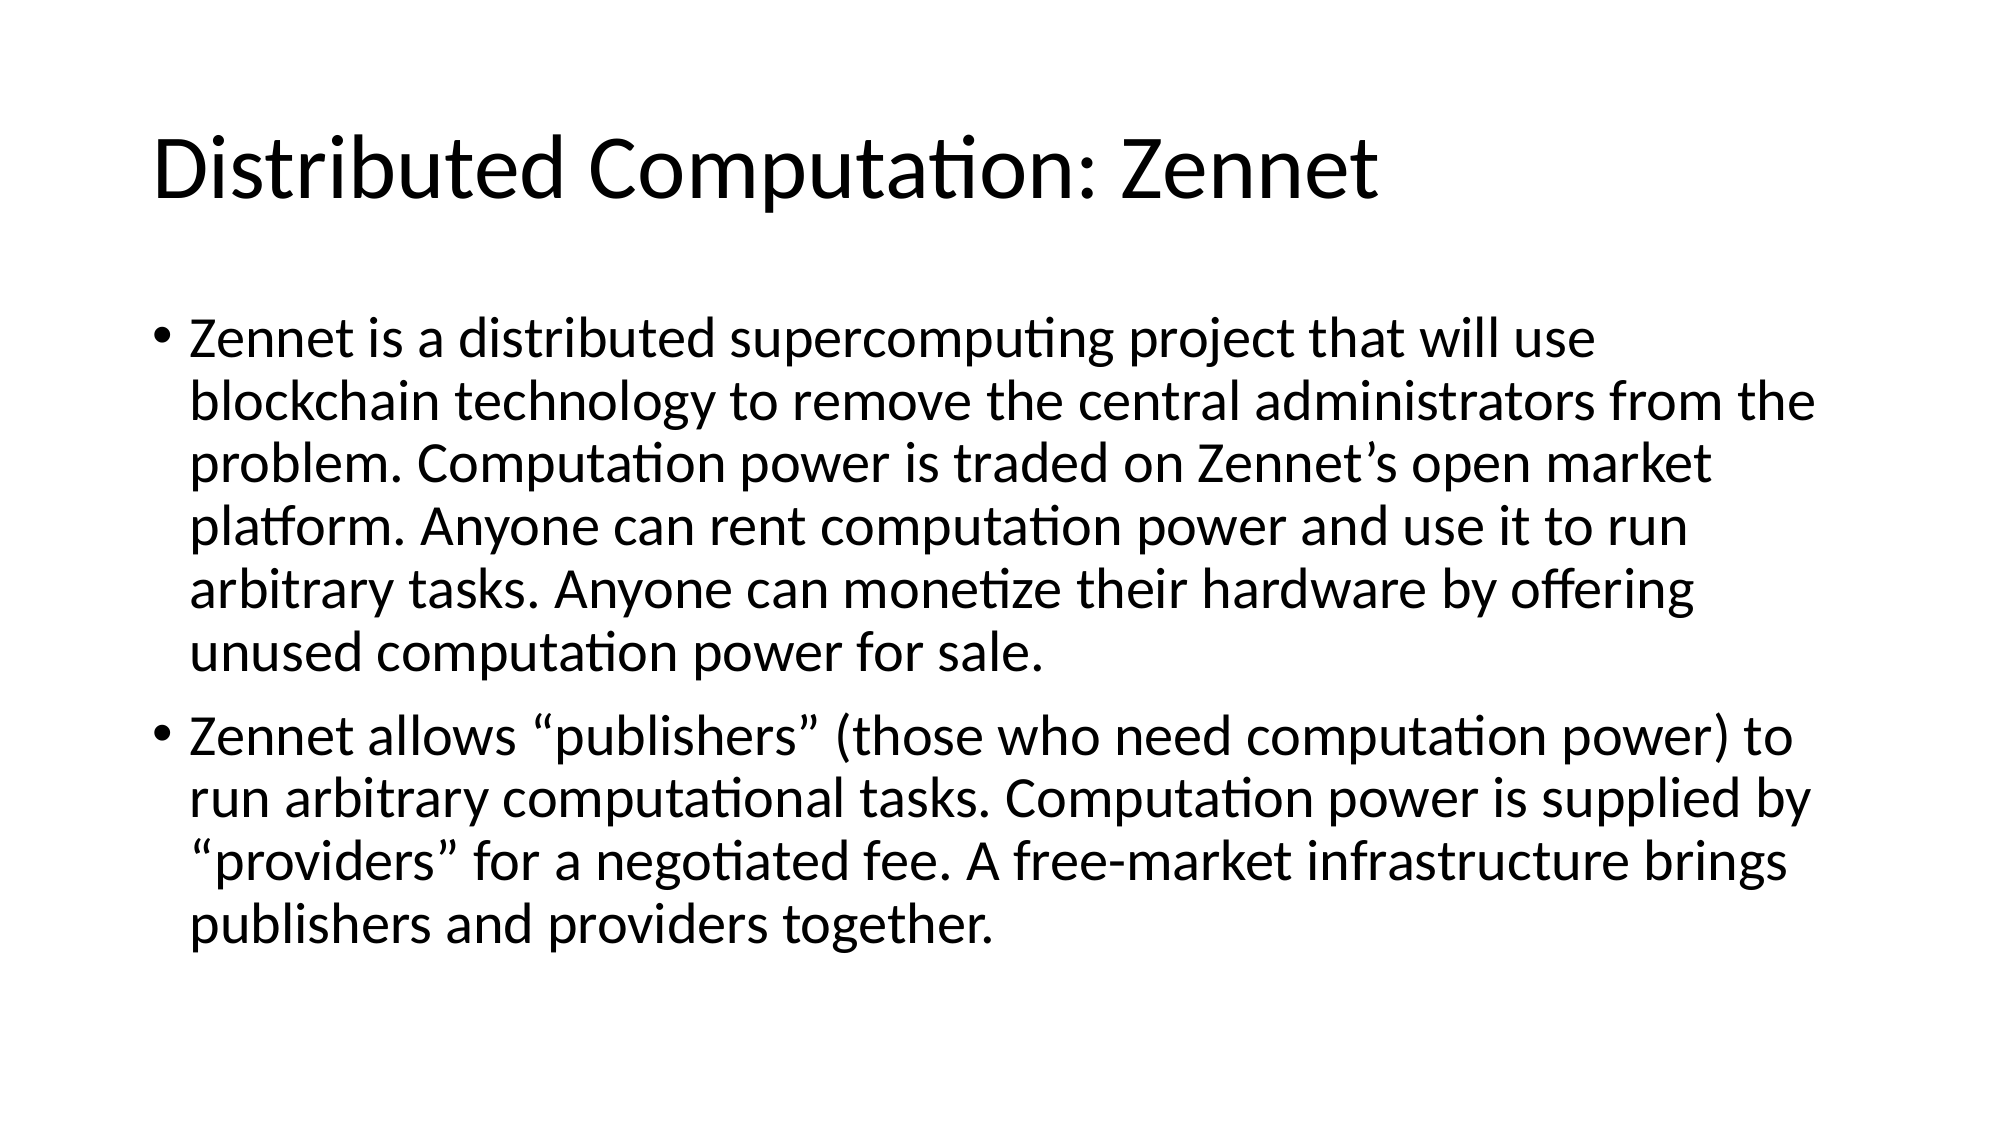

# Distributed Computation: Zennet
Zennet is a distributed supercomputing project that will use blockchain technology to remove the central administrators from the problem. Computation power is traded on Zennet’s open market platform. Anyone can rent computation power and use it to run arbitrary tasks. Anyone can monetize their hardware by offering unused computation power for sale.
Zennet allows “publishers” (those who need computation power) to run arbitrary computational tasks. Computation power is supplied by “providers” for a negotiated fee. A free-market infrastructure brings publishers and providers together.